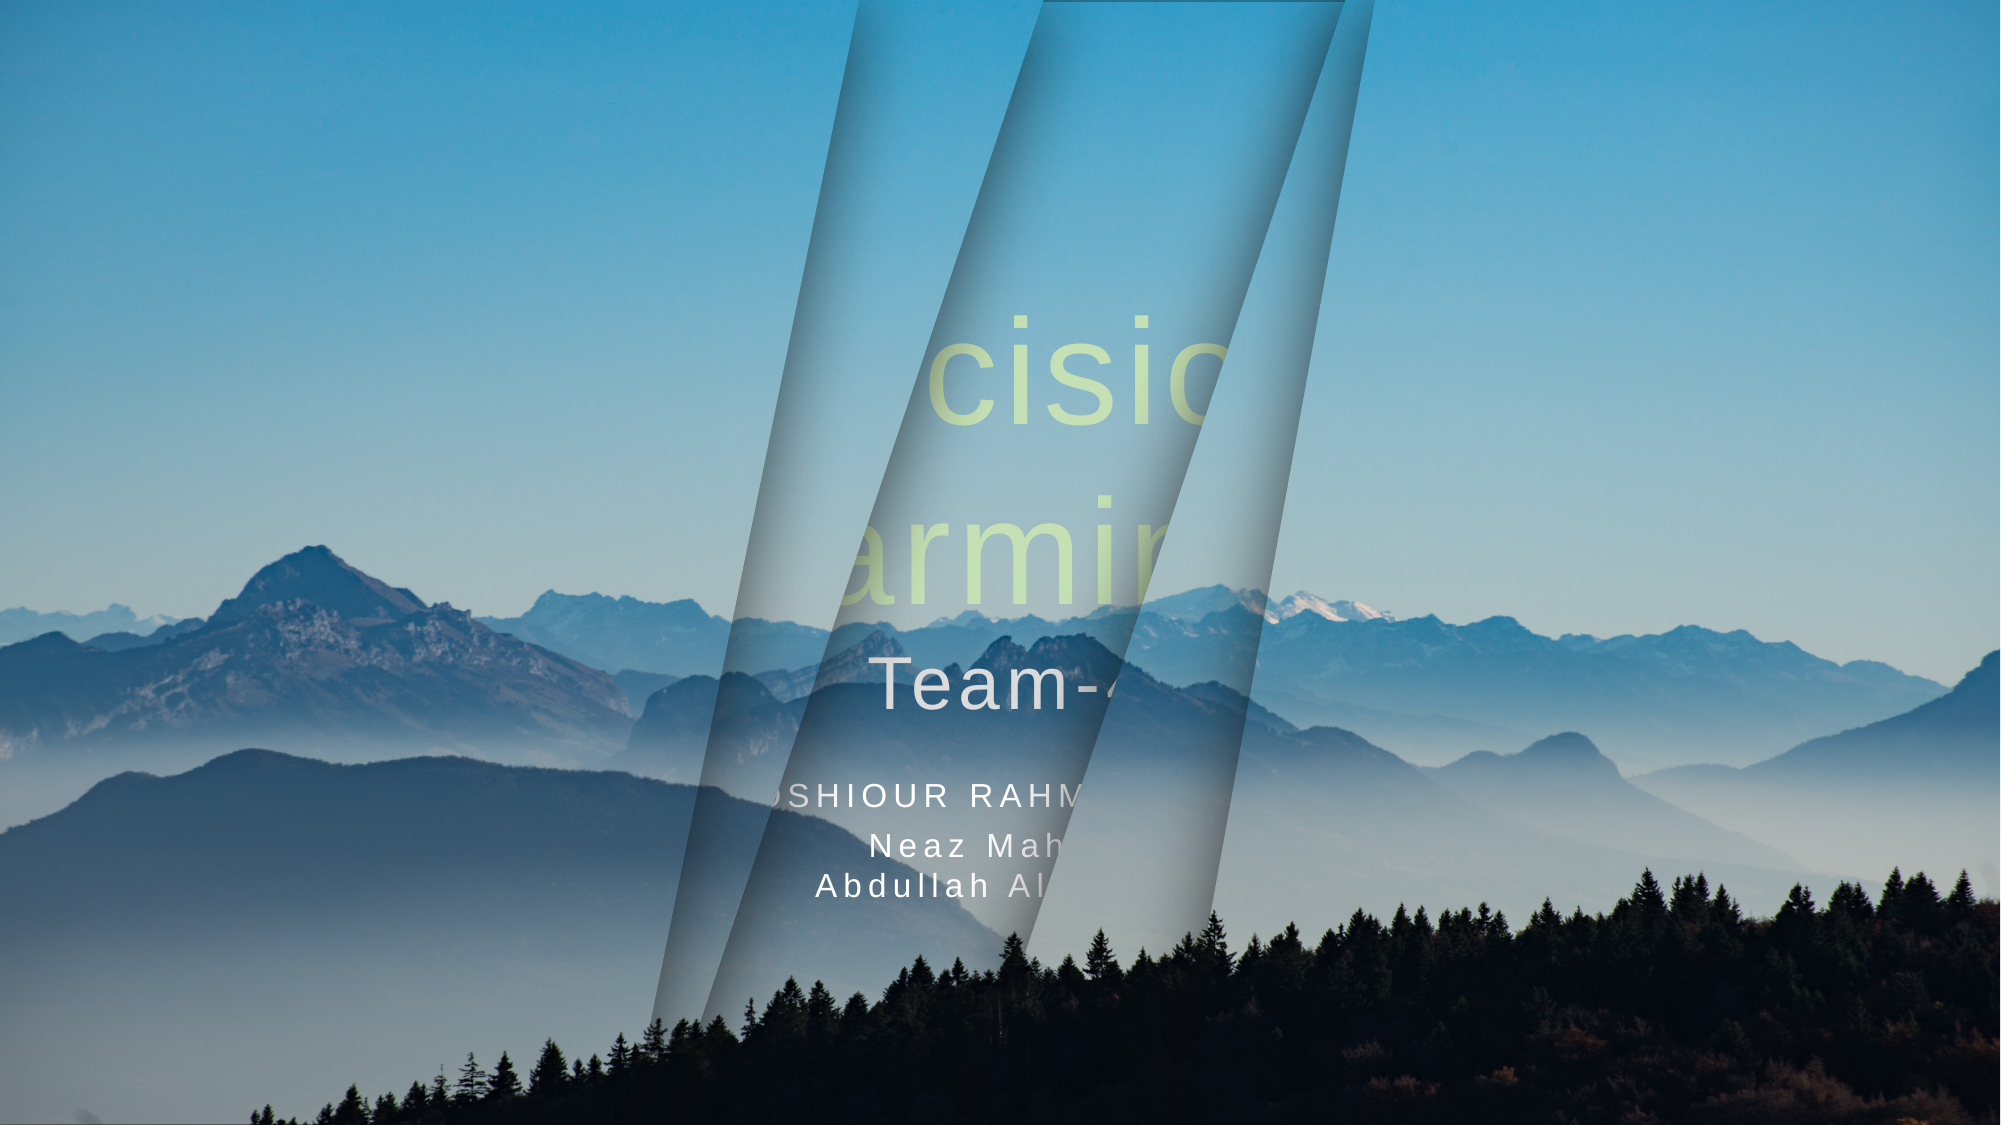

Precision Farming
Team-4
 MOSHIOUR RAHMAN PRINCE
Neaz Mahmud
Abdullah Al Forkan